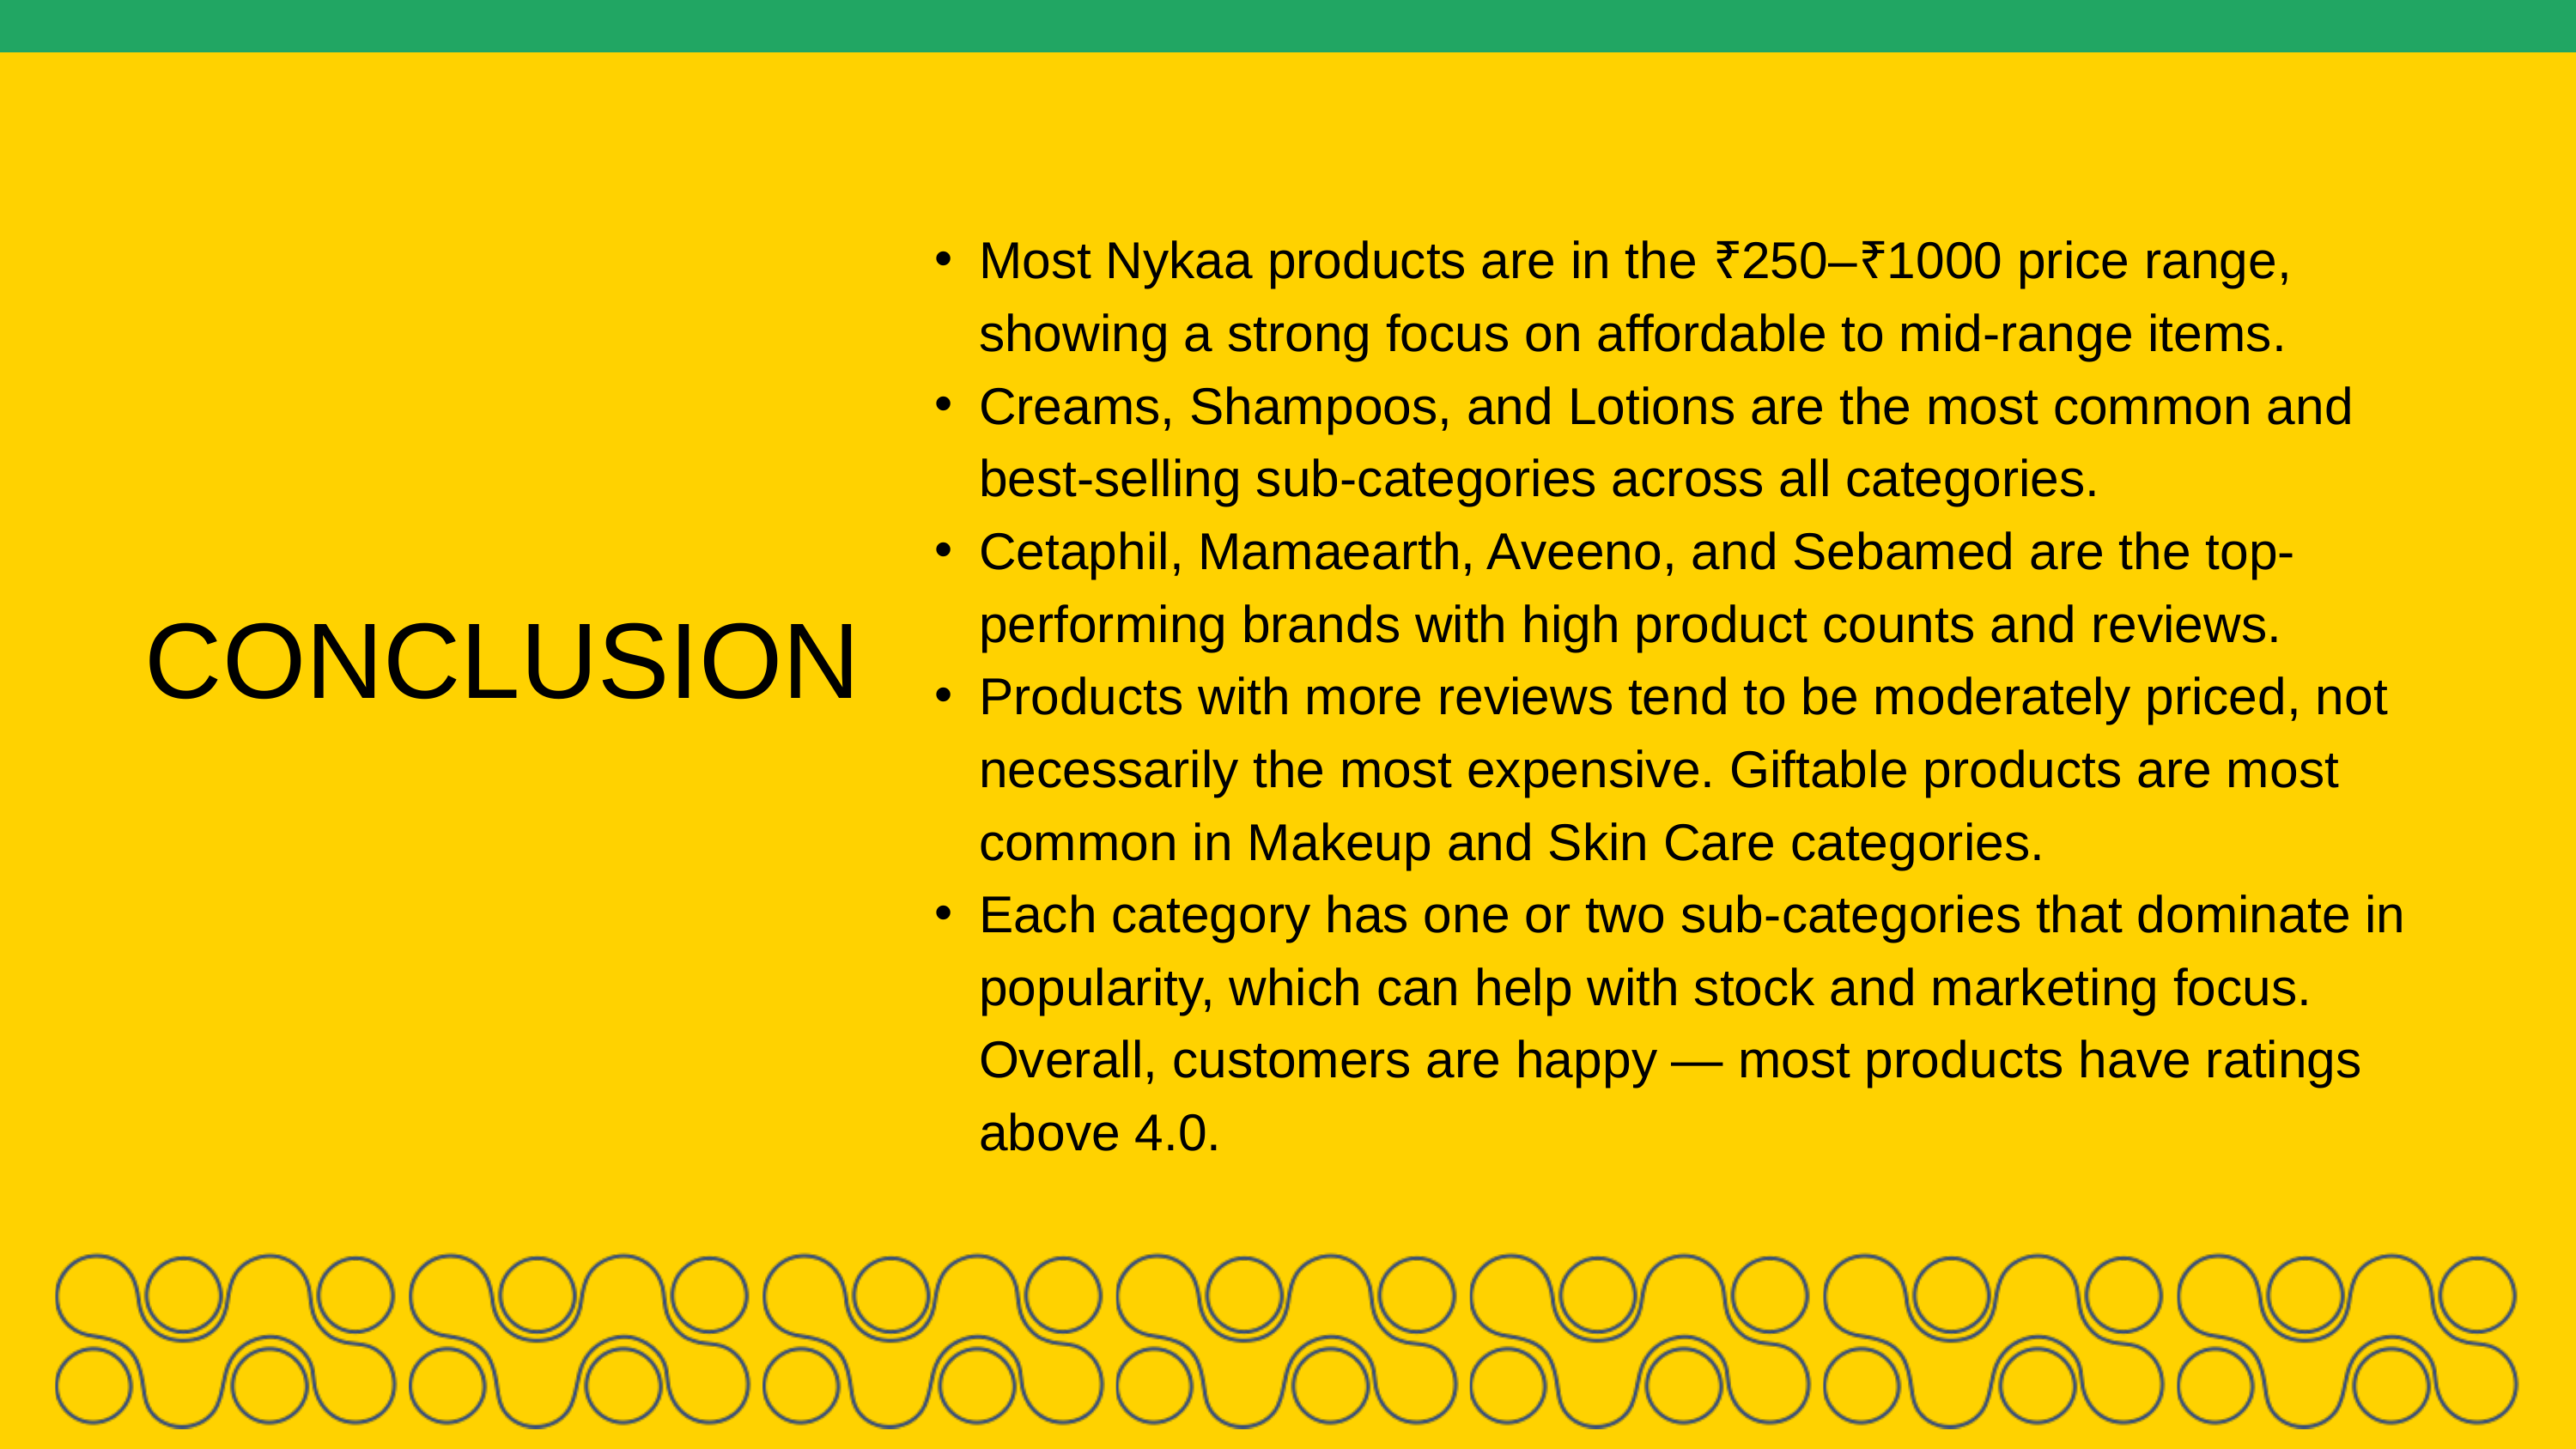

Most Nykaa products are in the ₹250–₹1000 price range, showing a strong focus on affordable to mid-range items.
Creams, Shampoos, and Lotions are the most common and best-selling sub-categories across all categories.
Cetaphil, Mamaearth, Aveeno, and Sebamed are the top-performing brands with high product counts and reviews.
Products with more reviews tend to be moderately priced, not necessarily the most expensive. Giftable products are most common in Makeup and Skin Care categories.
Each category has one or two sub-categories that dominate in popularity, which can help with stock and marketing focus. Overall, customers are happy — most products have ratings above 4.0.
CONCLUSION